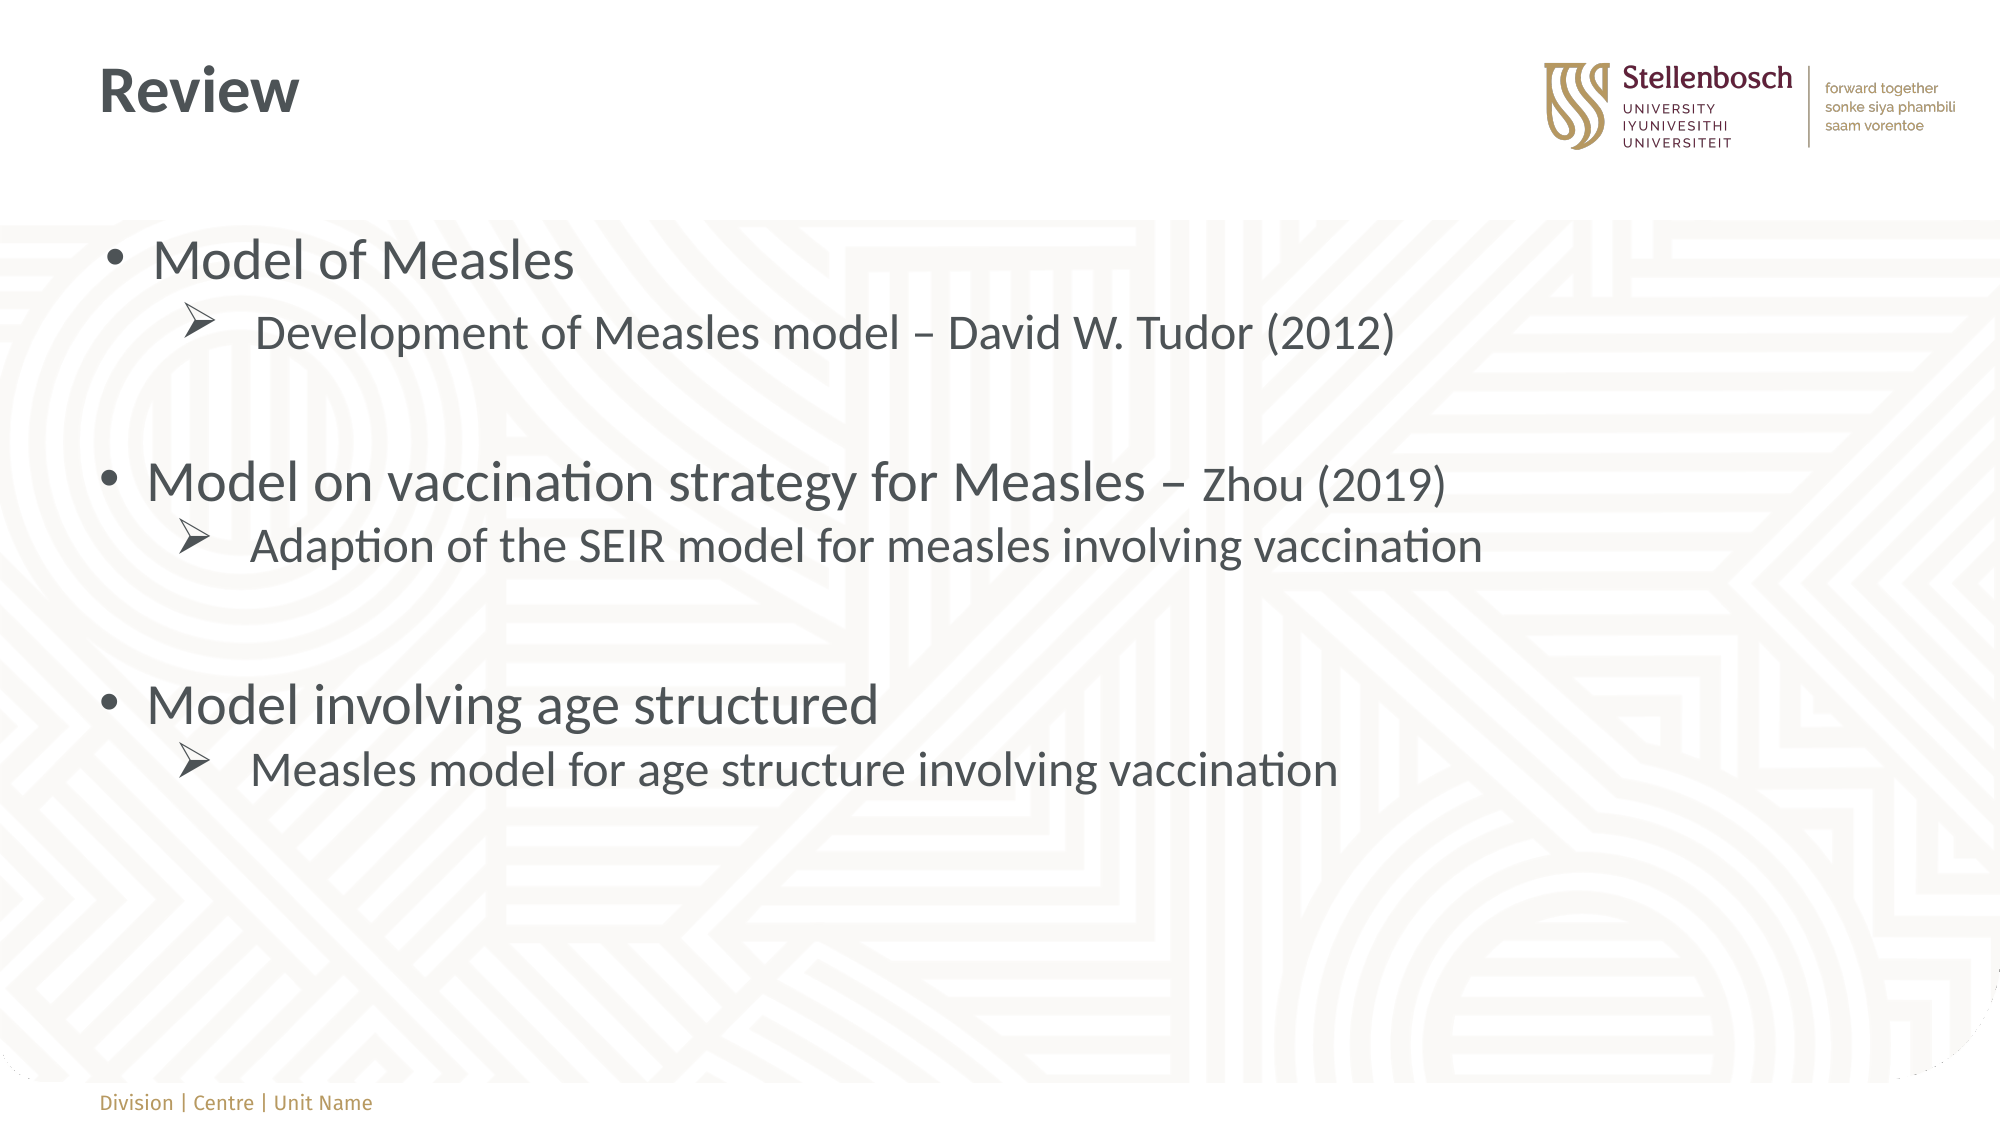

# Review
Model of Measles
Development of Measles model – David W. Tudor (2012)
Model on vaccination strategy for Measles – Zhou (2019)
Adaption of the SEIR model for measles involving vaccination
Model involving age structured
Measles model for age structure involving vaccination